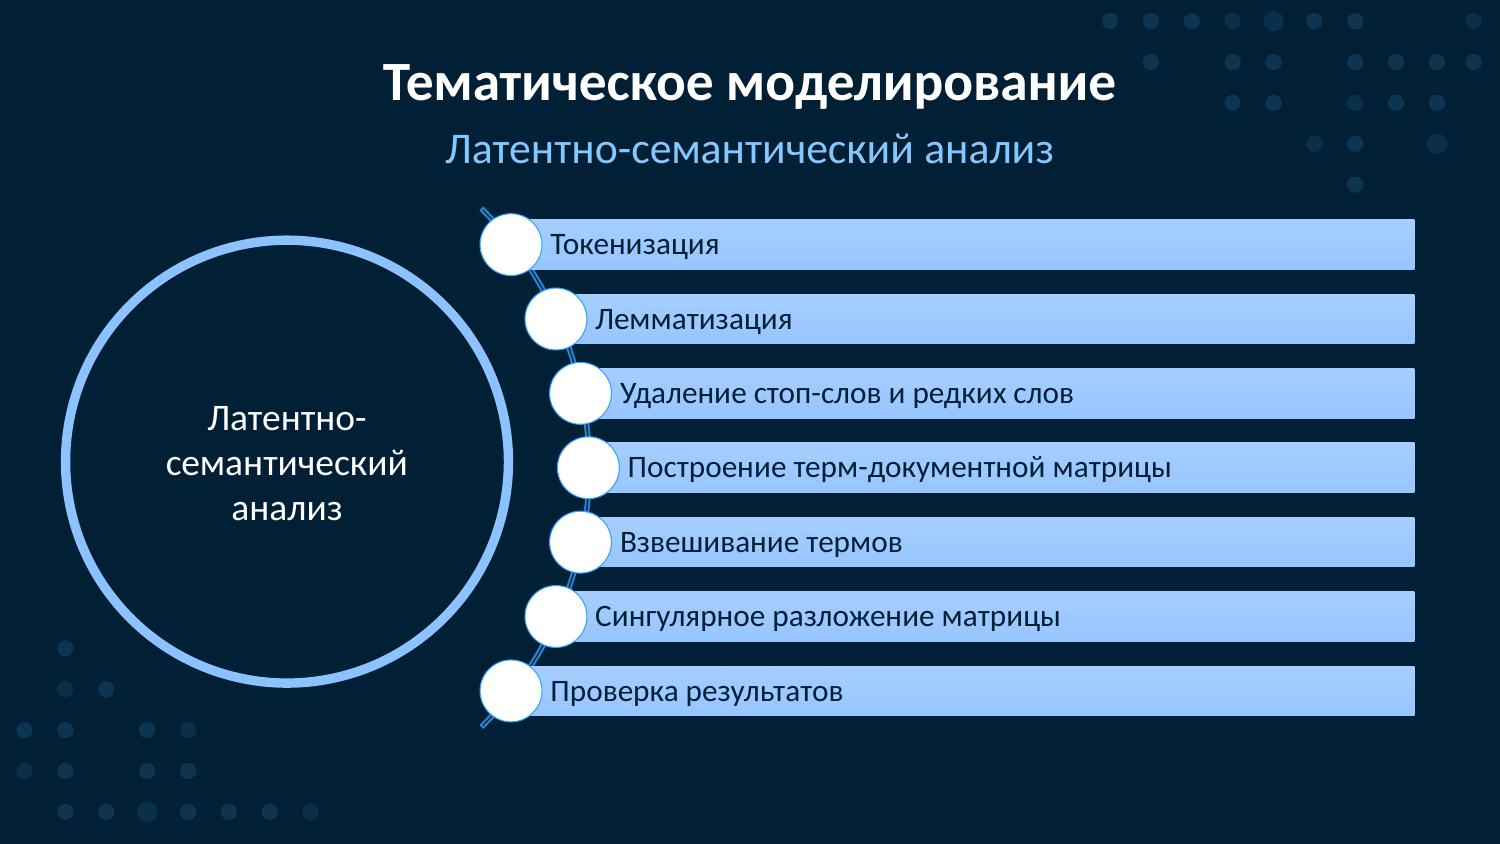

# Тематическое моделирование
Латентно-семантический анализ
Токенизация
Лемматизация
Удаление стоп-слов и редких слов
Построение терм-документной матрицы
Взвешивание термов
Сингулярное разложение матрицы
Проверка результатов

Латентно-семантический анализ